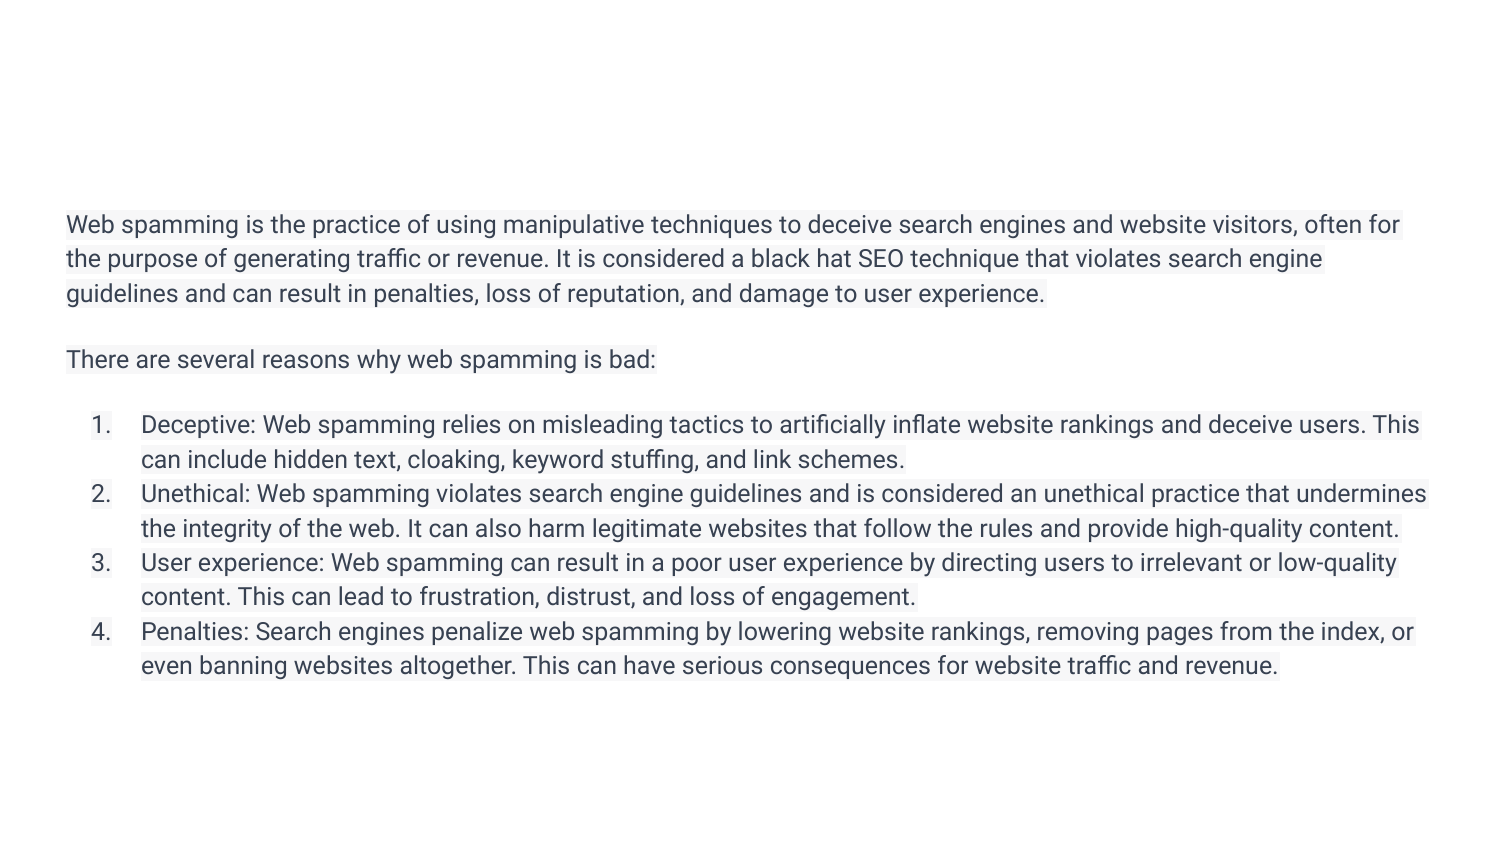

Web spamming is the practice of using manipulative techniques to deceive search engines and website visitors, often for the purpose of generating traffic or revenue. It is considered a black hat SEO technique that violates search engine guidelines and can result in penalties, loss of reputation, and damage to user experience.
There are several reasons why web spamming is bad:
Deceptive: Web spamming relies on misleading tactics to artificially inflate website rankings and deceive users. This can include hidden text, cloaking, keyword stuffing, and link schemes.
Unethical: Web spamming violates search engine guidelines and is considered an unethical practice that undermines the integrity of the web. It can also harm legitimate websites that follow the rules and provide high-quality content.
User experience: Web spamming can result in a poor user experience by directing users to irrelevant or low-quality content. This can lead to frustration, distrust, and loss of engagement.
Penalties: Search engines penalize web spamming by lowering website rankings, removing pages from the index, or even banning websites altogether. This can have serious consequences for website traffic and revenue.